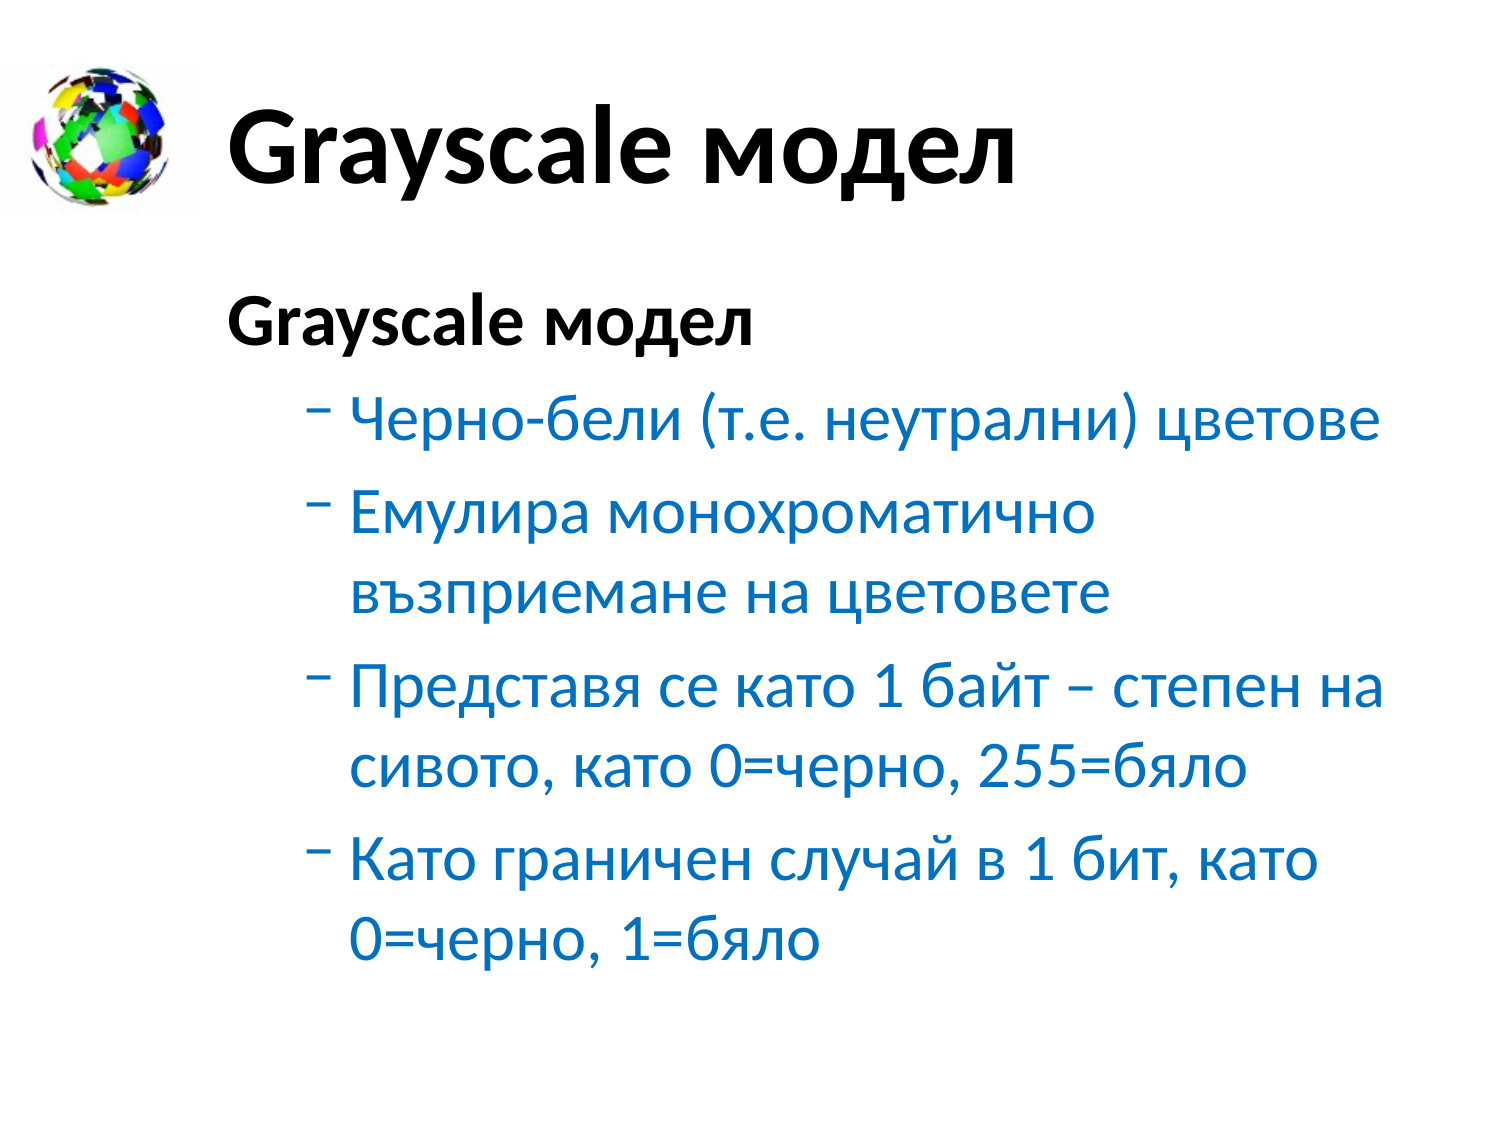

# Grayscale модел
Grayscale модел
Черно-бели (т.е. неутрални) цветове
Емулира монохроматично възприемане на цветовете
Представя се като 1 байт – степен на сивото, като 0=черно, 255=бяло
Като граничен случай в 1 бит, като 0=черно, 1=бяло